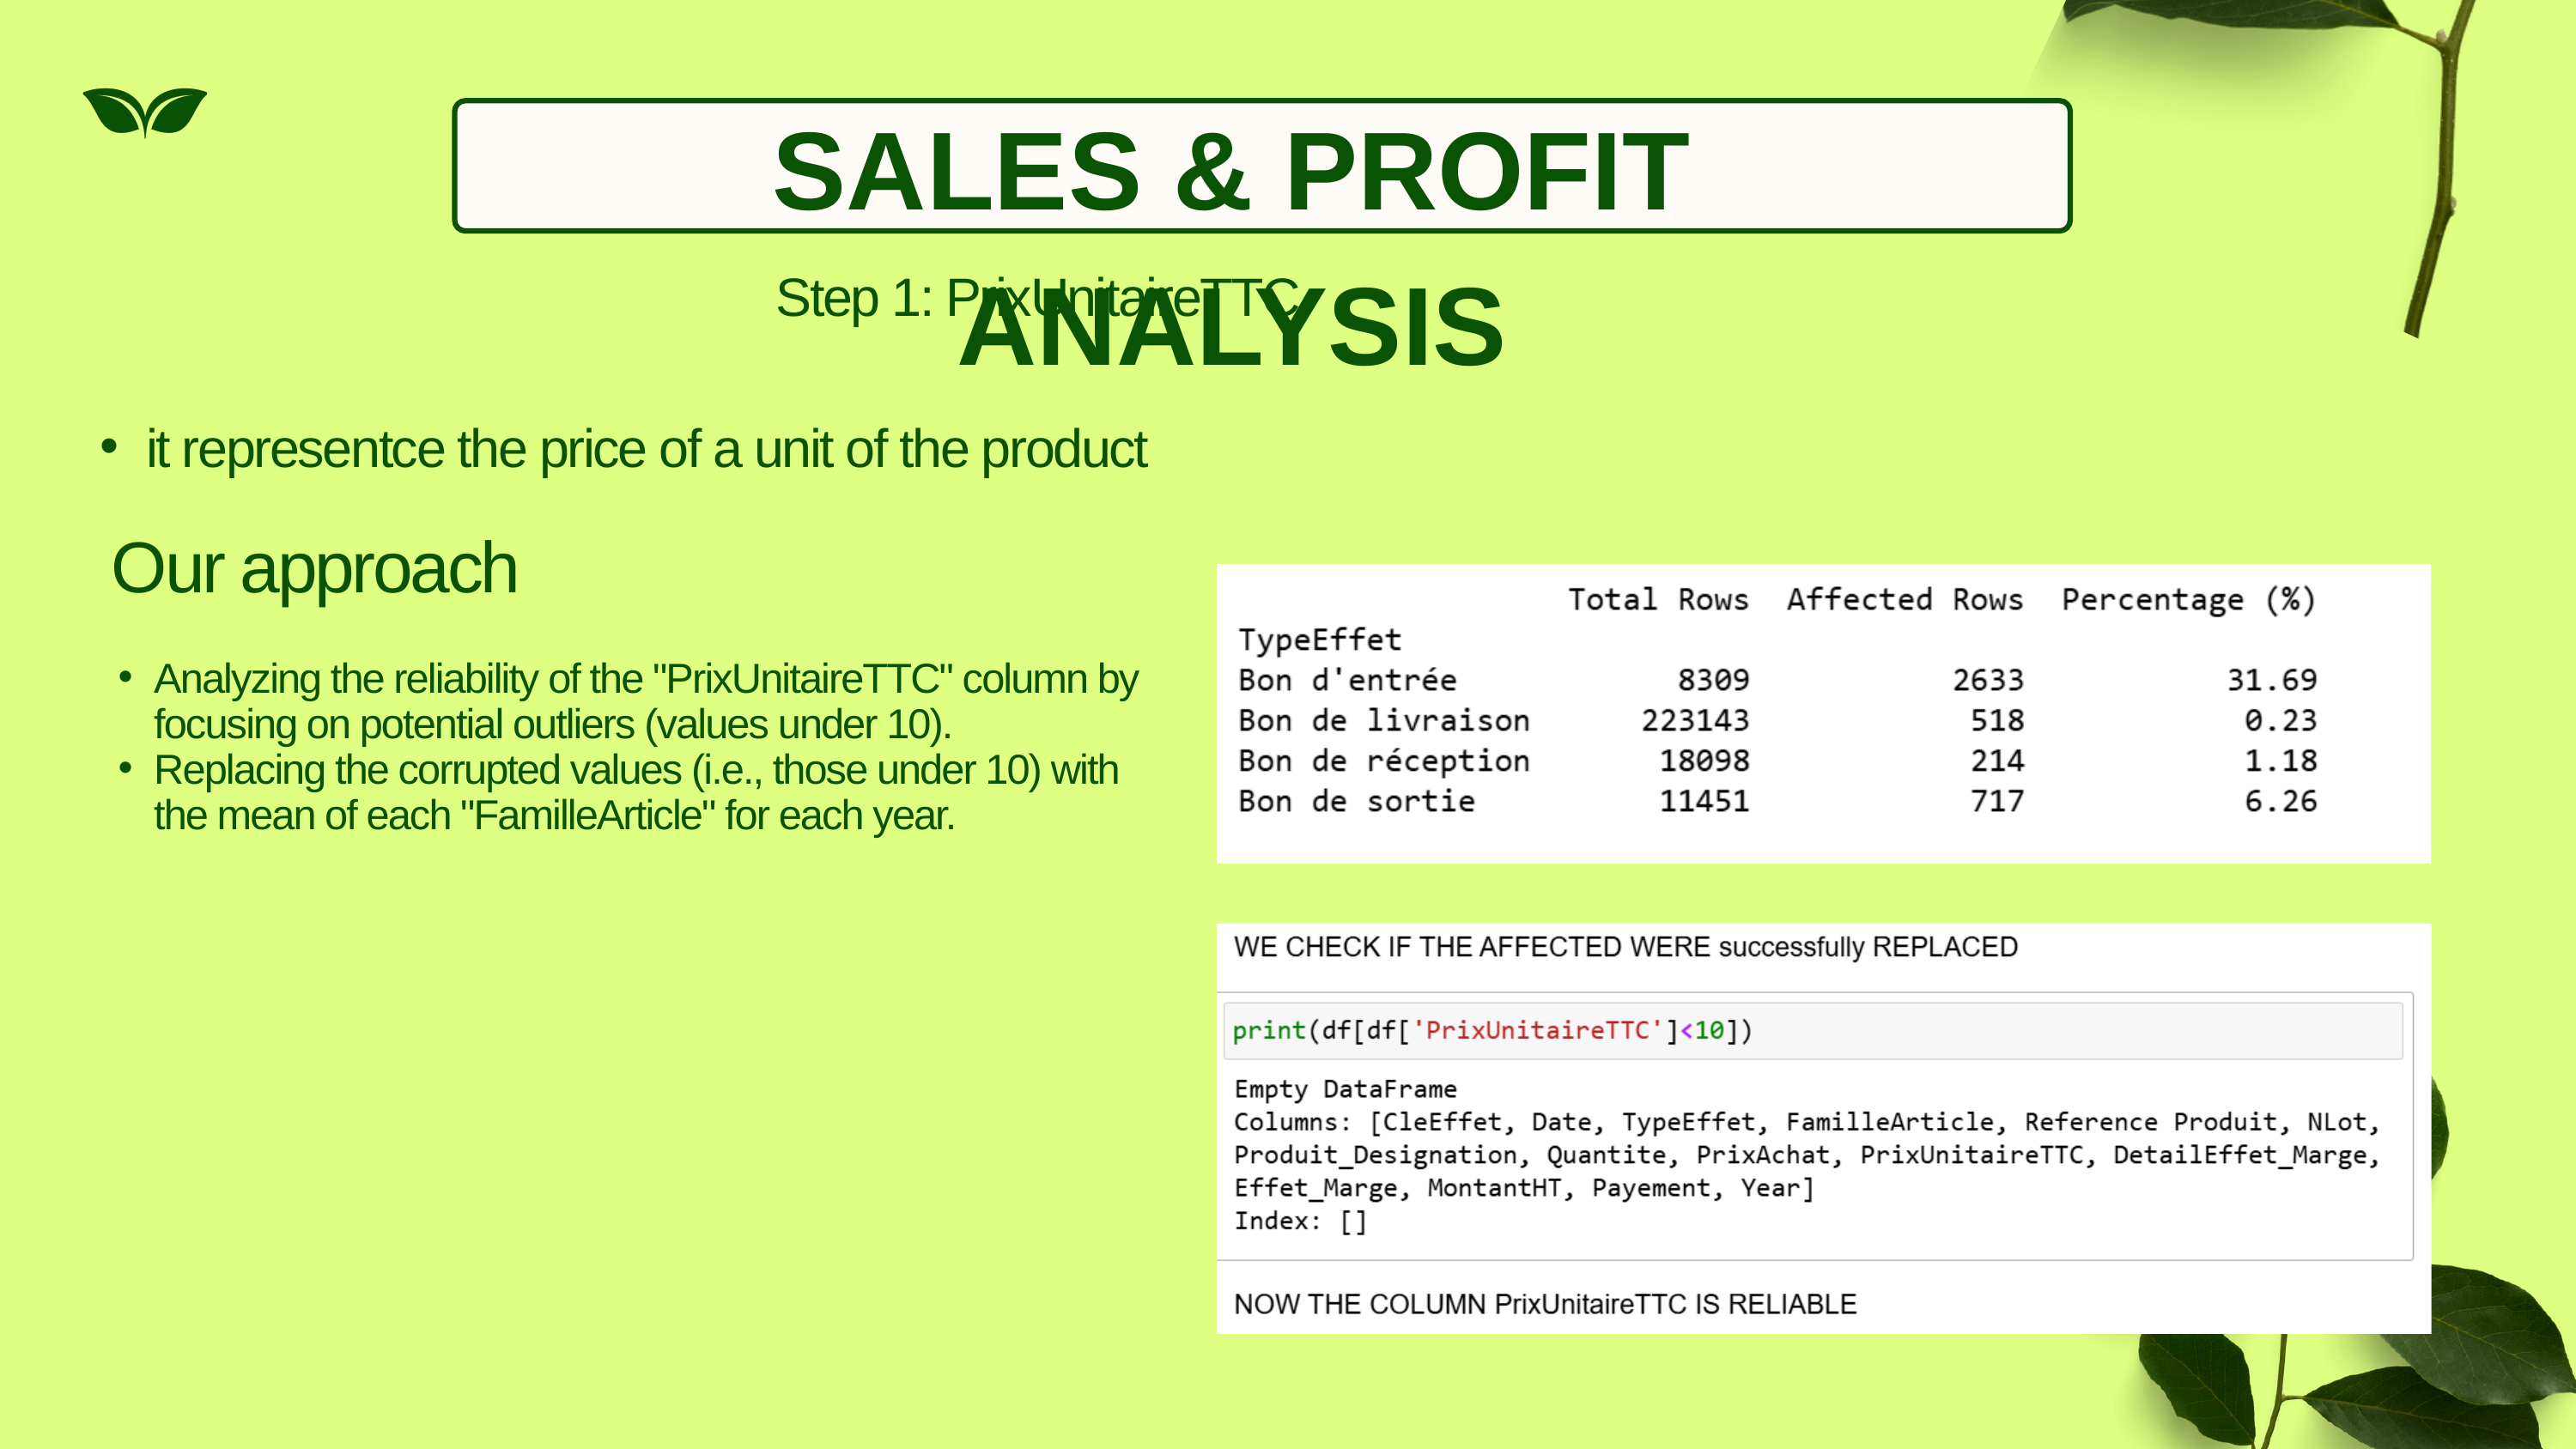

SALES & PROFIT ANALYSIS

Step 1: PrixUnitaireTTC
it representce the price of a unit of the product
Our approach

Analyzing the reliability of the "PrixUnitaireTTC" column by focusing on potential outliers (values under 10).
Replacing the corrupted values (i.e., those under 10) with the mean of each "FamilleArticle" for each year.